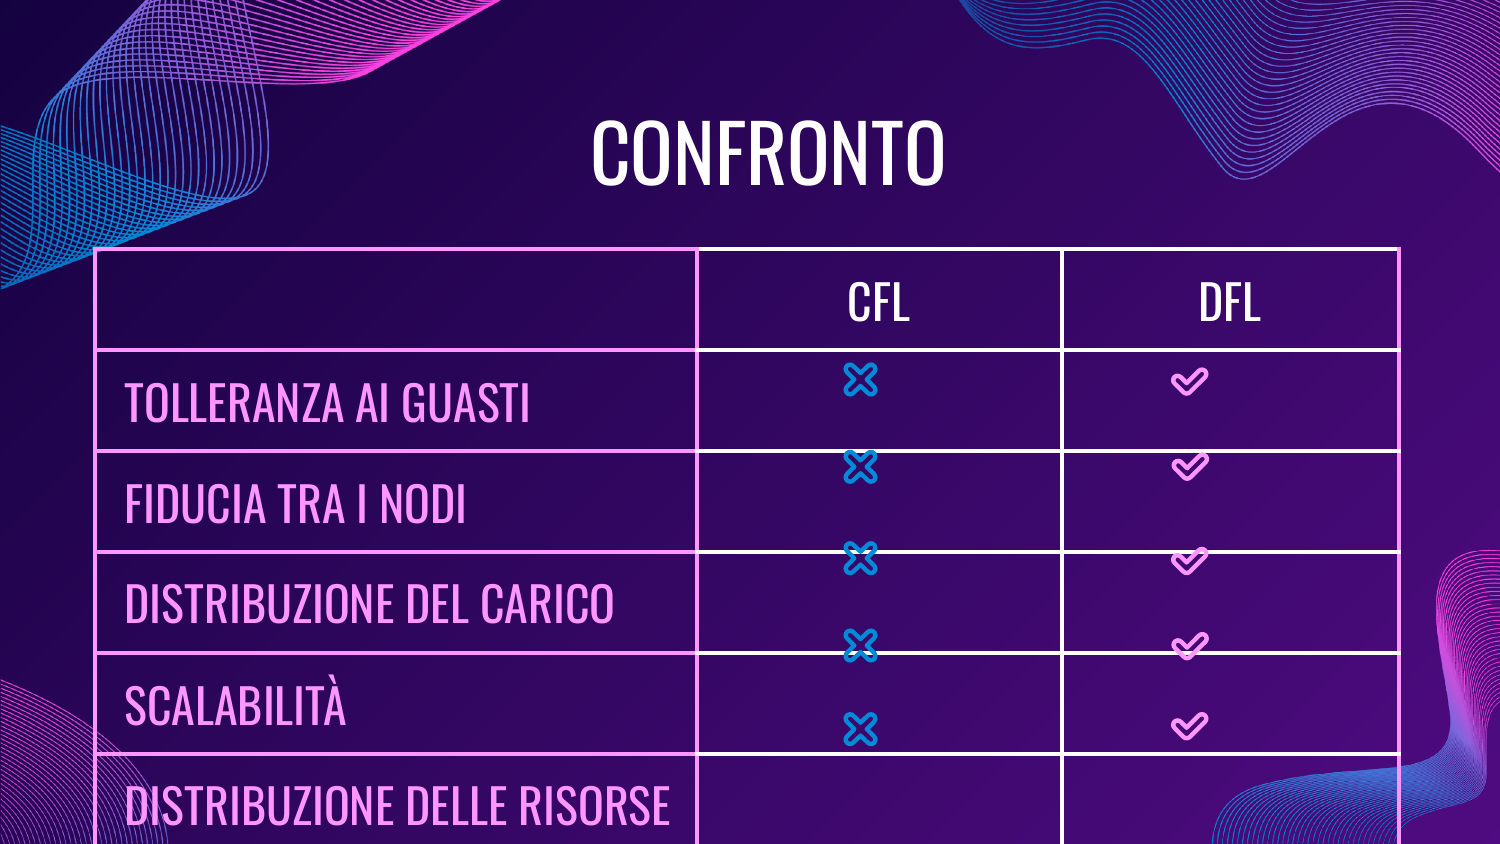

# CONFRONTO
|  | CFL | DFL |
| --- | --- | --- |
| TOLLERANZA AI GUASTI |  |  |
| FIDUCIA TRA I NODI |  |  |
| DISTRIBUZIONE DEL CARICO |  |  |
| SCALABILITÀ |  |  |
| DISTRIBUZIONE DELLE RISORSE |  |  |